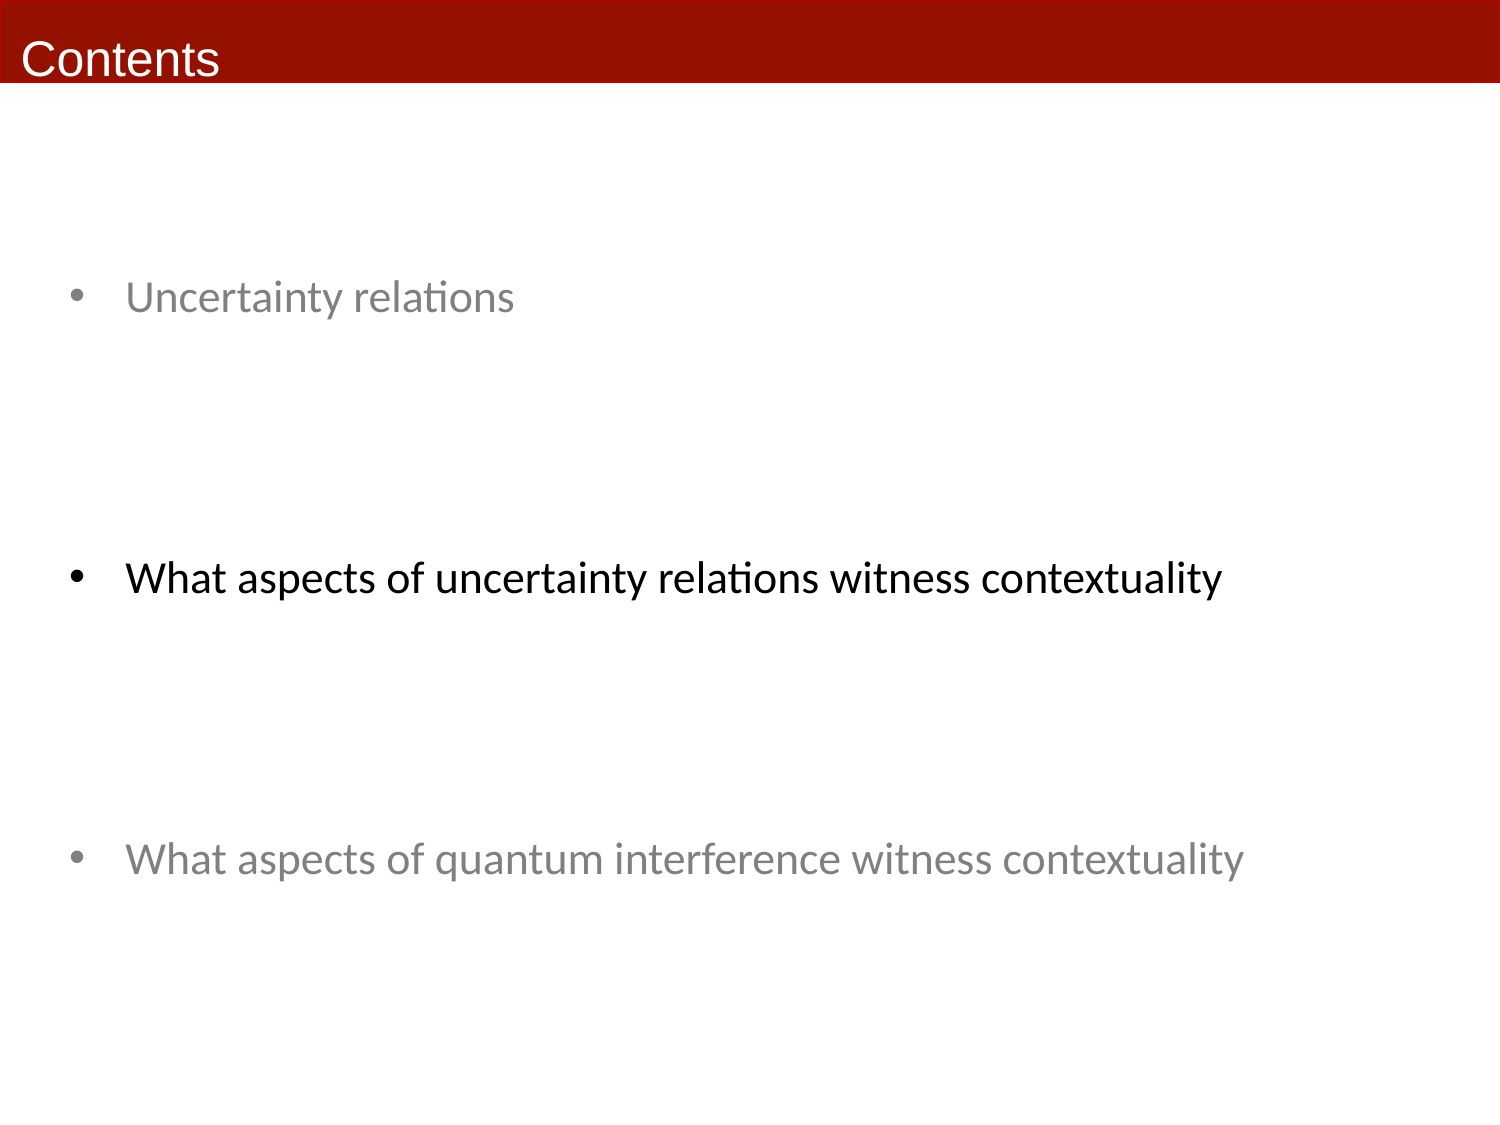

Contents
Uncertainty relations

What aspects of uncertainty relations witness contextuality

What aspects of quantum interference witness contextuality